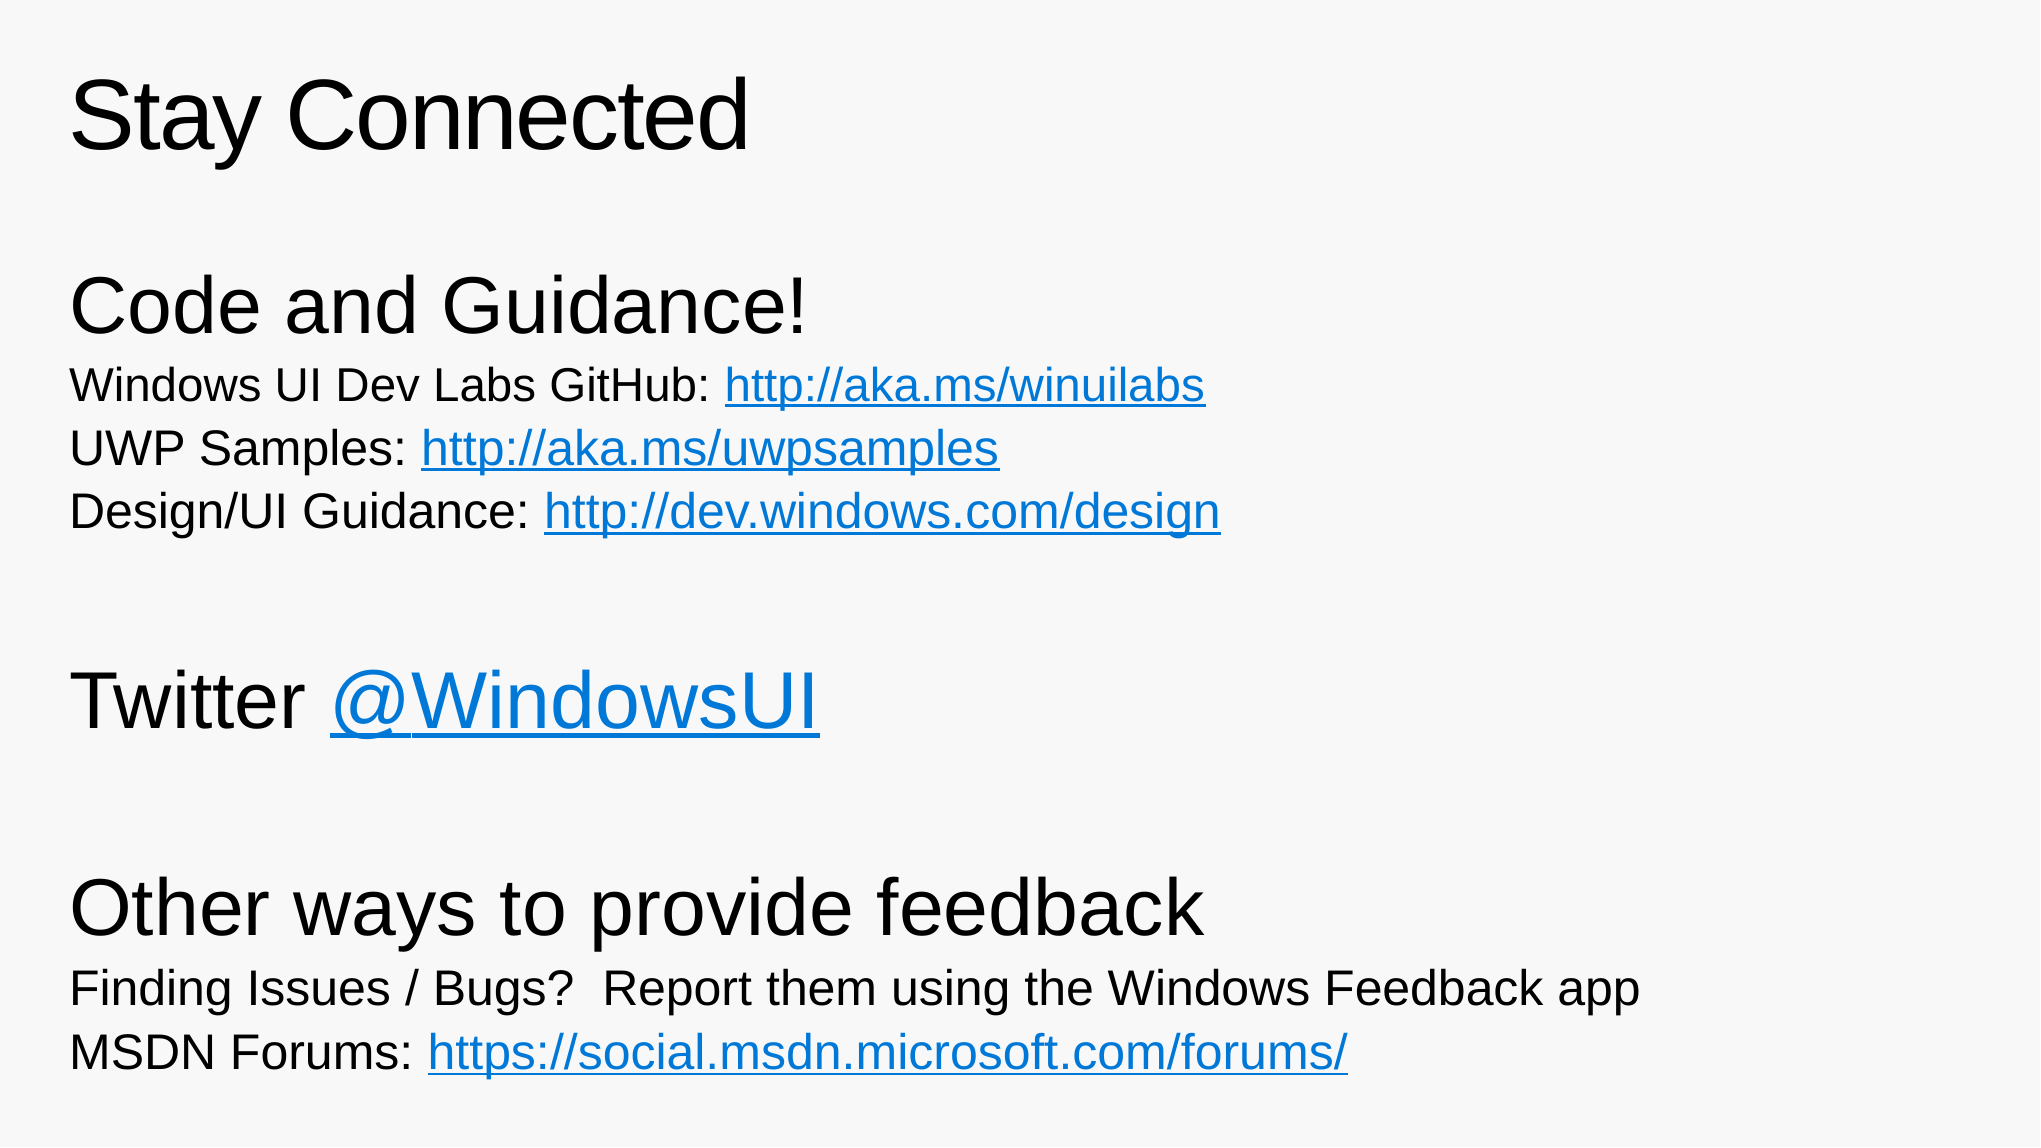

# Stay Connected
Code and Guidance!
Windows UI Dev Labs GitHub: http://aka.ms/winuilabs
UWP Samples: http://aka.ms/uwpsamples
Design/UI Guidance: http://dev.windows.com/design

Twitter @WindowsUI

Other ways to provide feedback
Finding Issues / Bugs?  Report them using the Windows Feedback app
MSDN Forums: https://social.msdn.microsoft.com/forums/